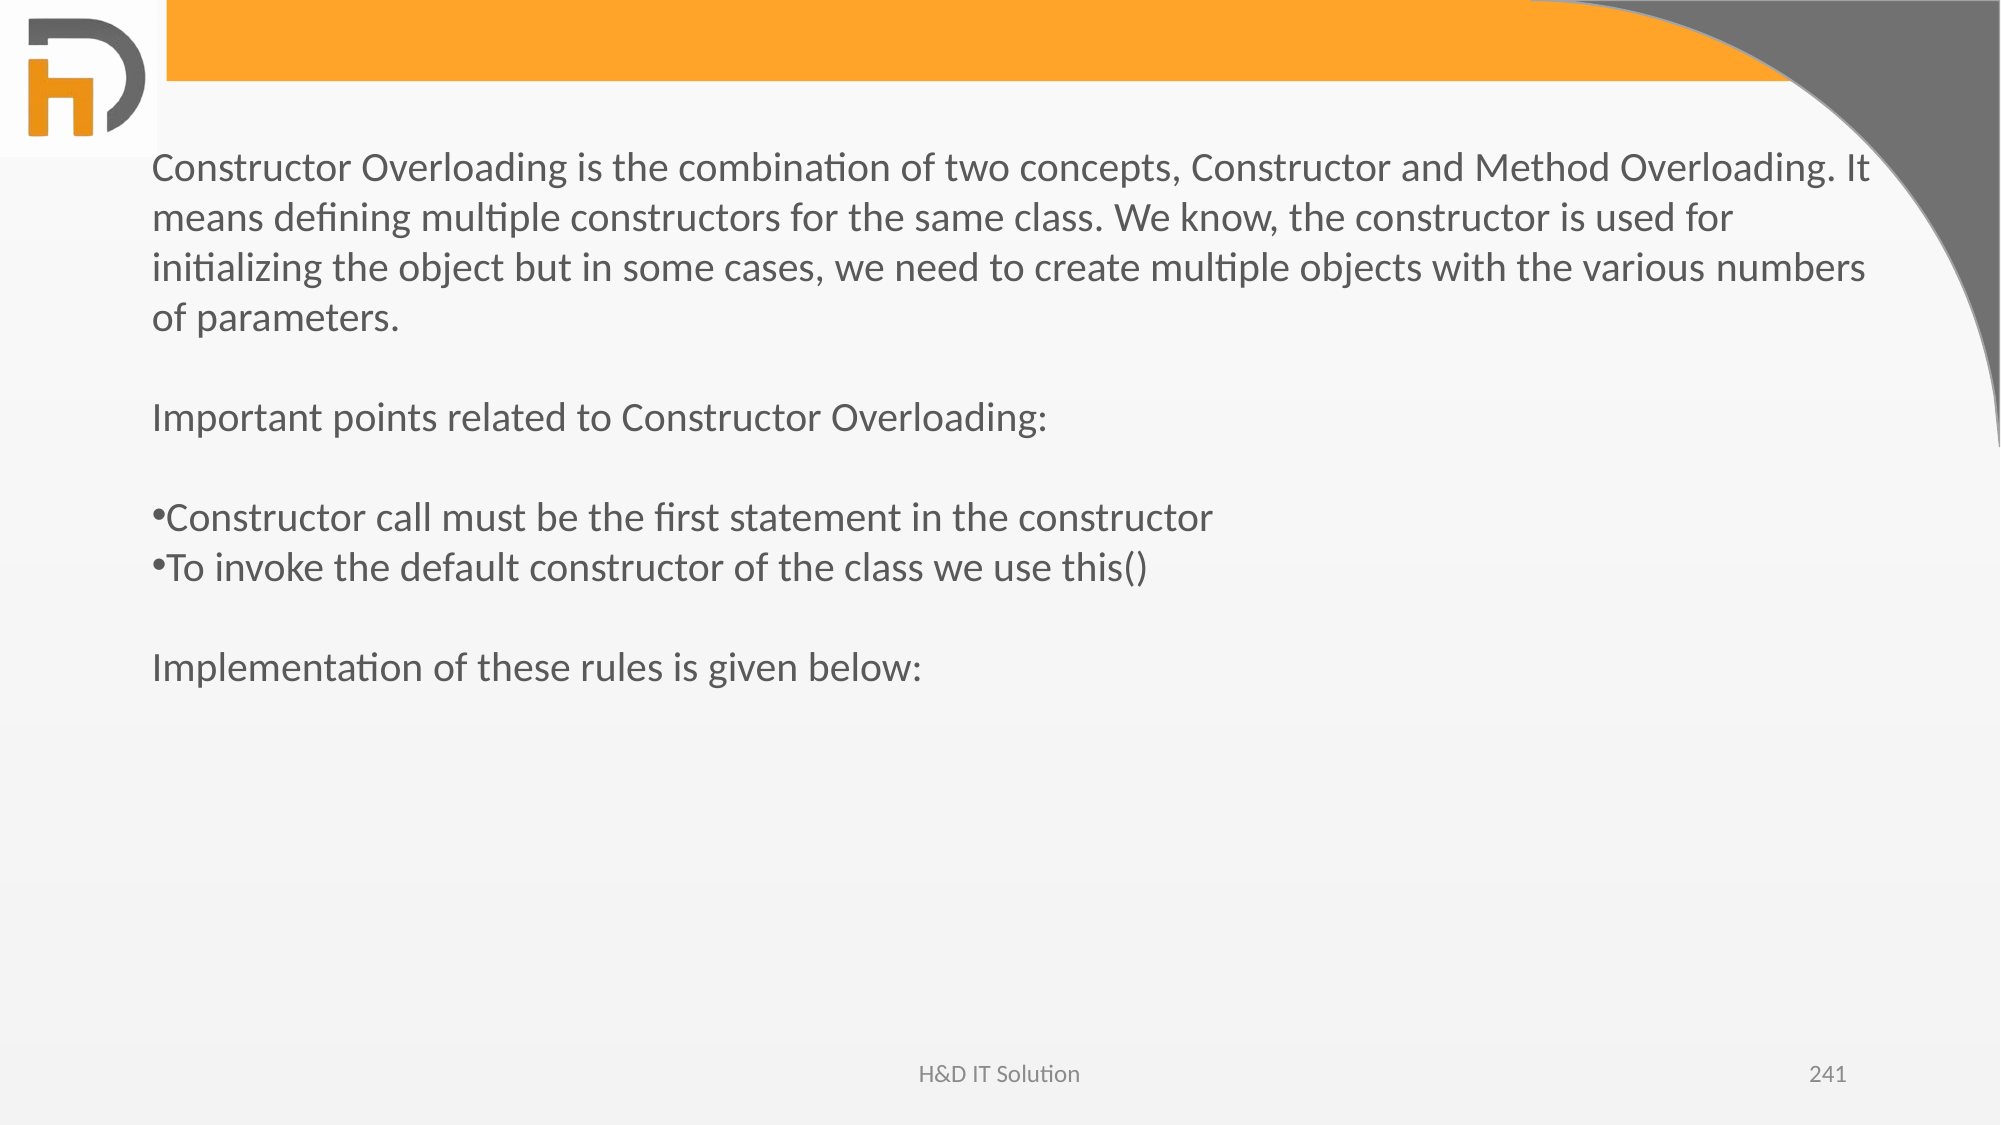

Constructor Overloading is the combination of two concepts, Constructor and Method Overloading. It means defining multiple constructors for the same class. We know, the constructor is used for initializing the object but in some cases, we need to create multiple objects with the various numbers of parameters.

Important points related to Constructor Overloading:

Constructor call must be the first statement in the constructor
To invoke the default constructor of the class we use this()

Implementation of these rules is given below:
H&D IT Solution
241